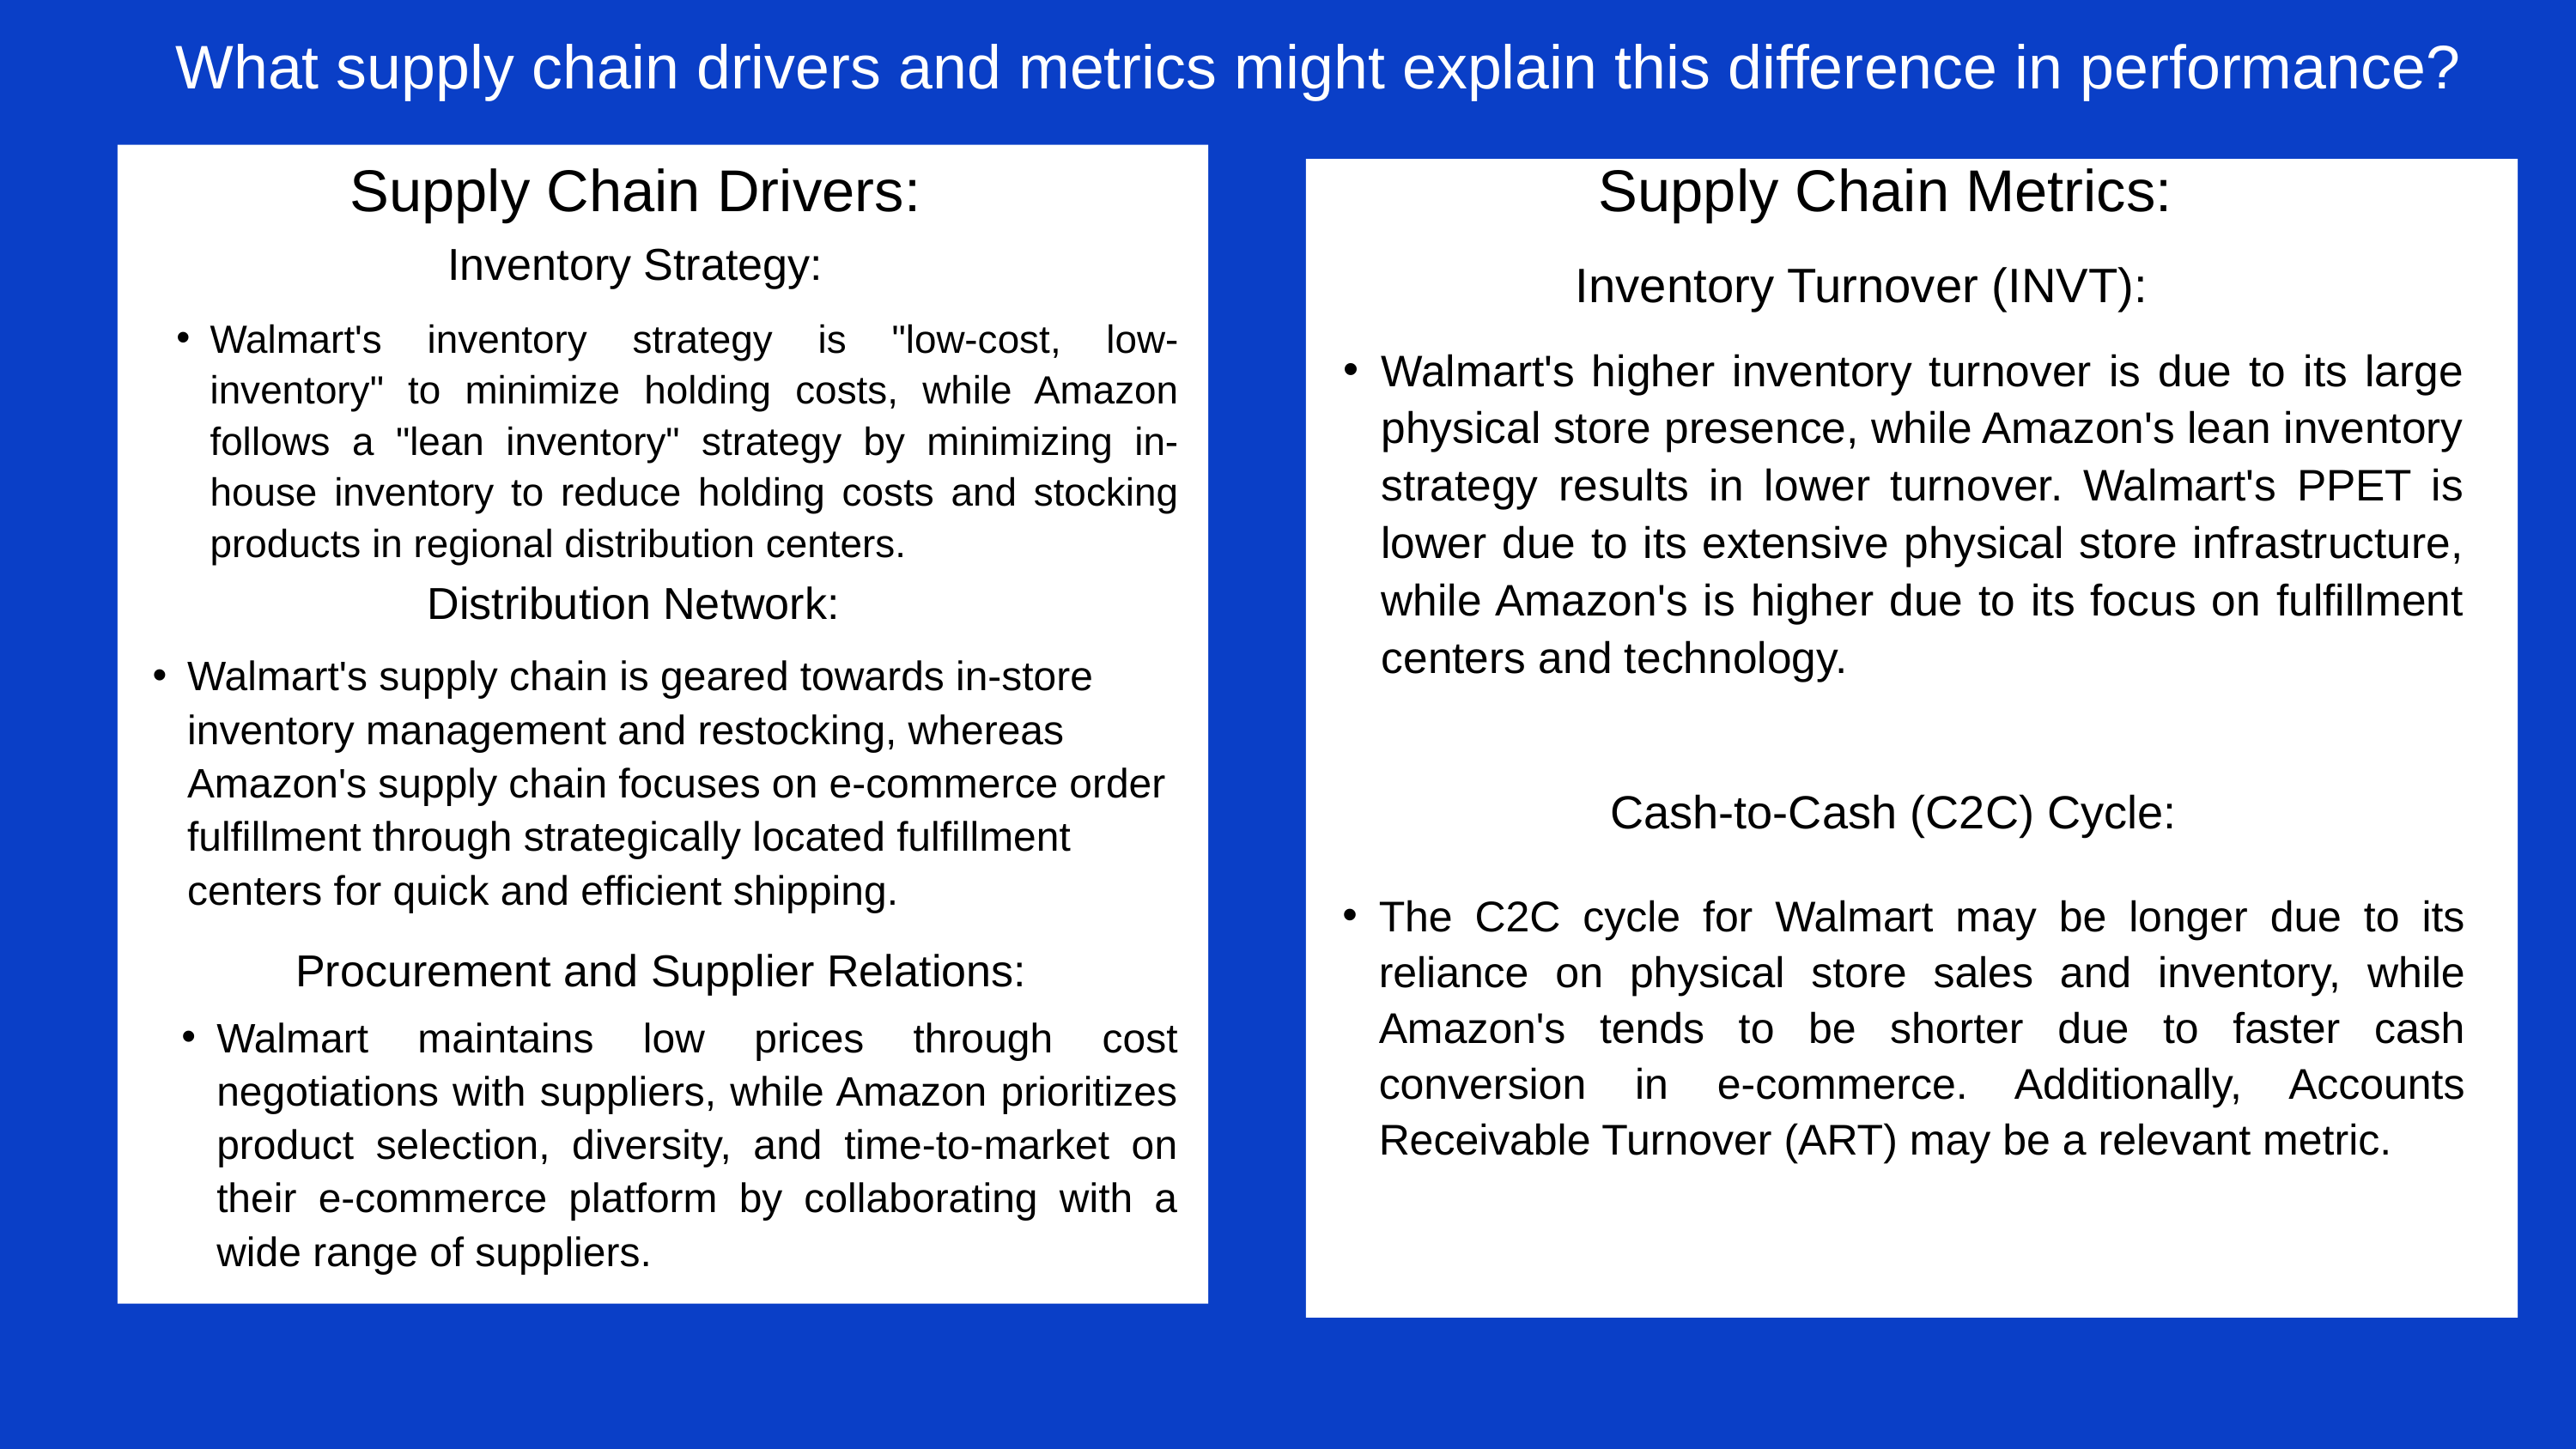

What supply chain drivers and metrics might explain this difference in performance?

Supply Chain Drivers:
Supply Chain Metrics:

Inventory Strategy:
Inventory Turnover (INVT):
Walmart's inventory strategy is "low-cost, low-inventory" to minimize holding costs, while Amazon follows a "lean inventory" strategy by minimizing in-house inventory to reduce holding costs and stocking products in regional distribution centers.
Walmart's higher inventory turnover is due to its large physical store presence, while Amazon's lean inventory strategy results in lower turnover. Walmart's PPET is lower due to its extensive physical store infrastructure, while Amazon's is higher due to its focus on fulfillment centers and technology.
Distribution Network:
Walmart's supply chain is geared towards in-store inventory management and restocking, whereas Amazon's supply chain focuses on e-commerce order fulfillment through strategically located fulfillment centers for quick and efficient shipping.
Cash-to-Cash (C2C) Cycle:
The C2C cycle for Walmart may be longer due to its reliance on physical store sales and inventory, while Amazon's tends to be shorter due to faster cash conversion in e-commerce. Additionally, Accounts Receivable Turnover (ART) may be a relevant metric.
Procurement and Supplier Relations:
Walmart maintains low prices through cost negotiations with suppliers, while Amazon prioritizes product selection, diversity, and time-to-market on their e-commerce platform by collaborating with a wide range of suppliers.